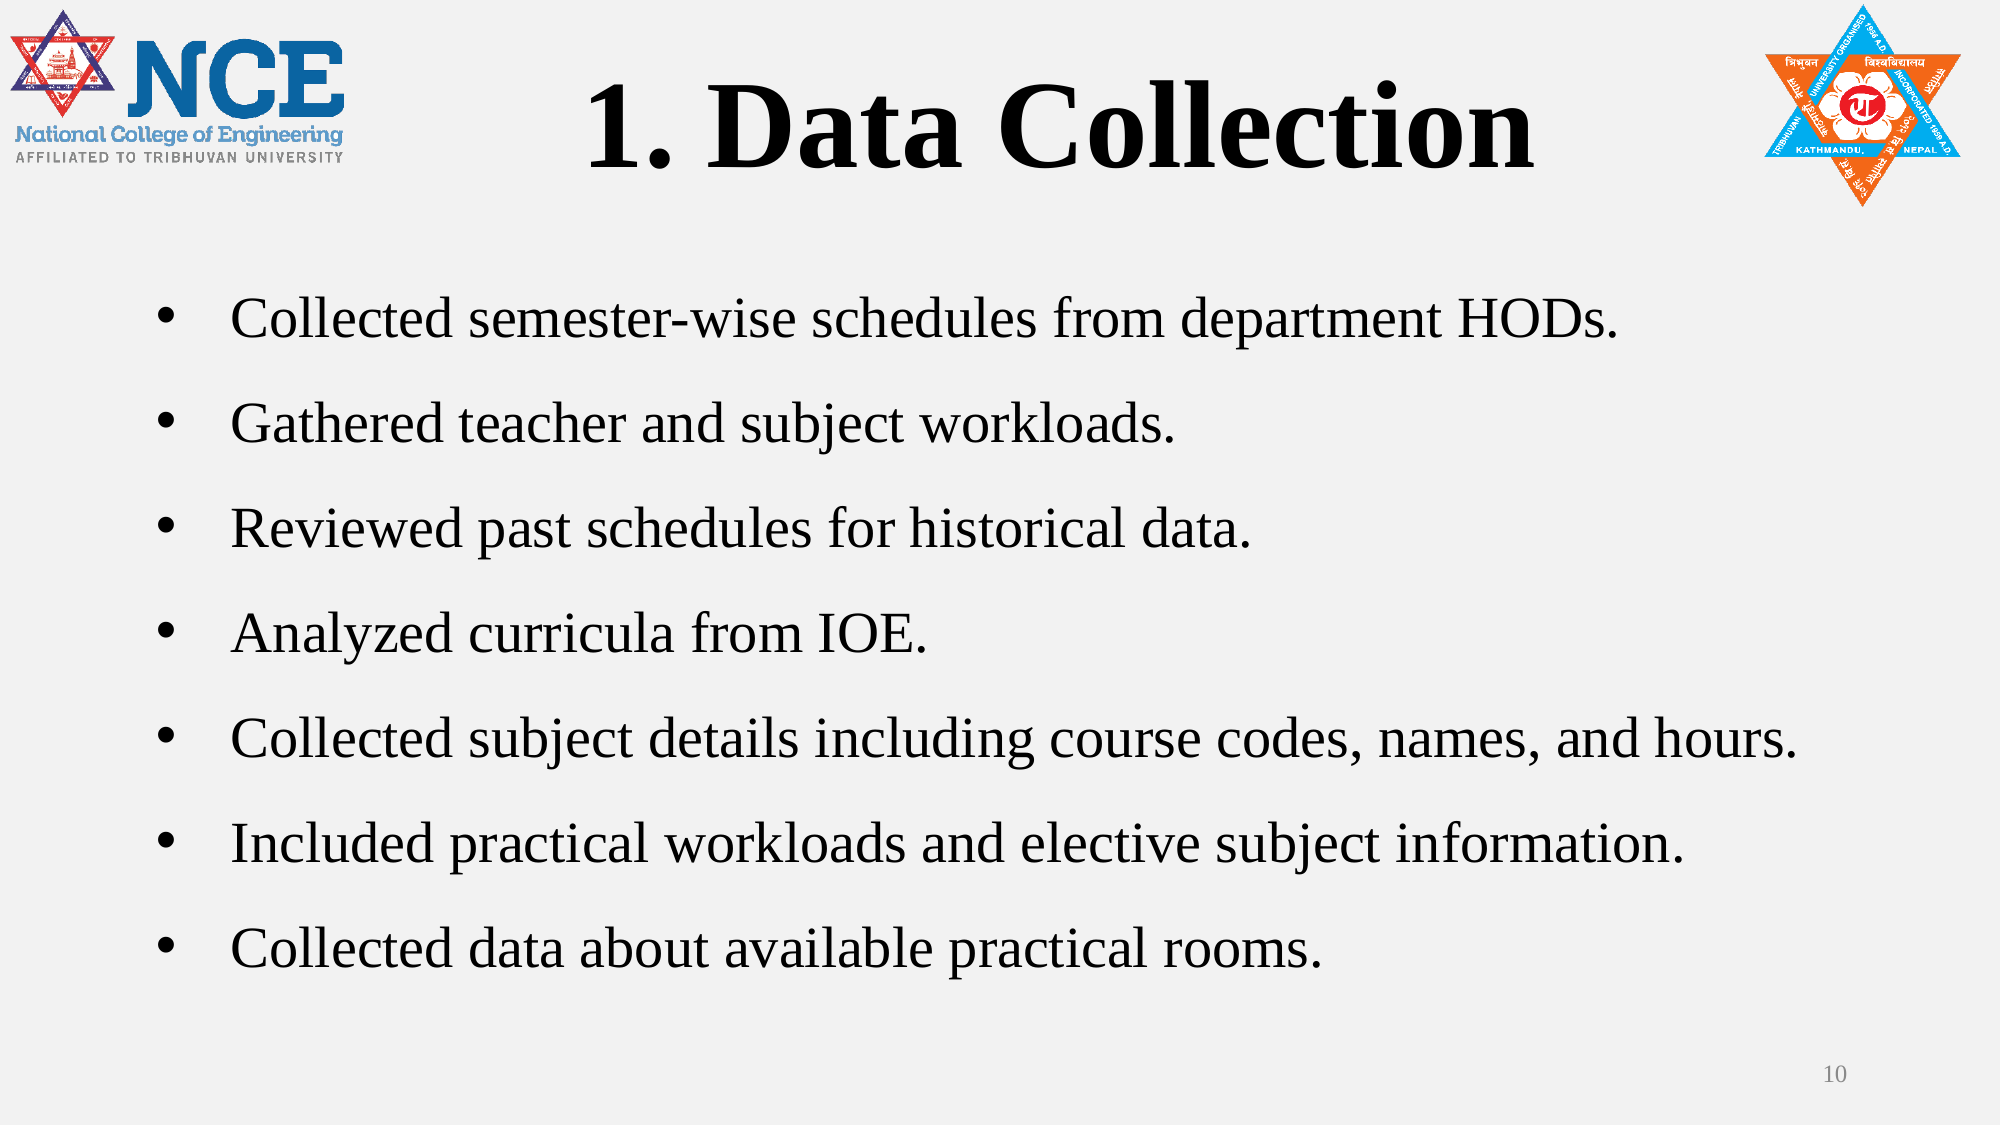

# 1. Data Collection
Collected semester-wise schedules from department HODs.
Gathered teacher and subject workloads.
Reviewed past schedules for historical data.
Analyzed curricula from IOE.
Collected subject details including course codes, names, and hours.
Included practical workloads and elective subject information.
Collected data about available practical rooms.
10